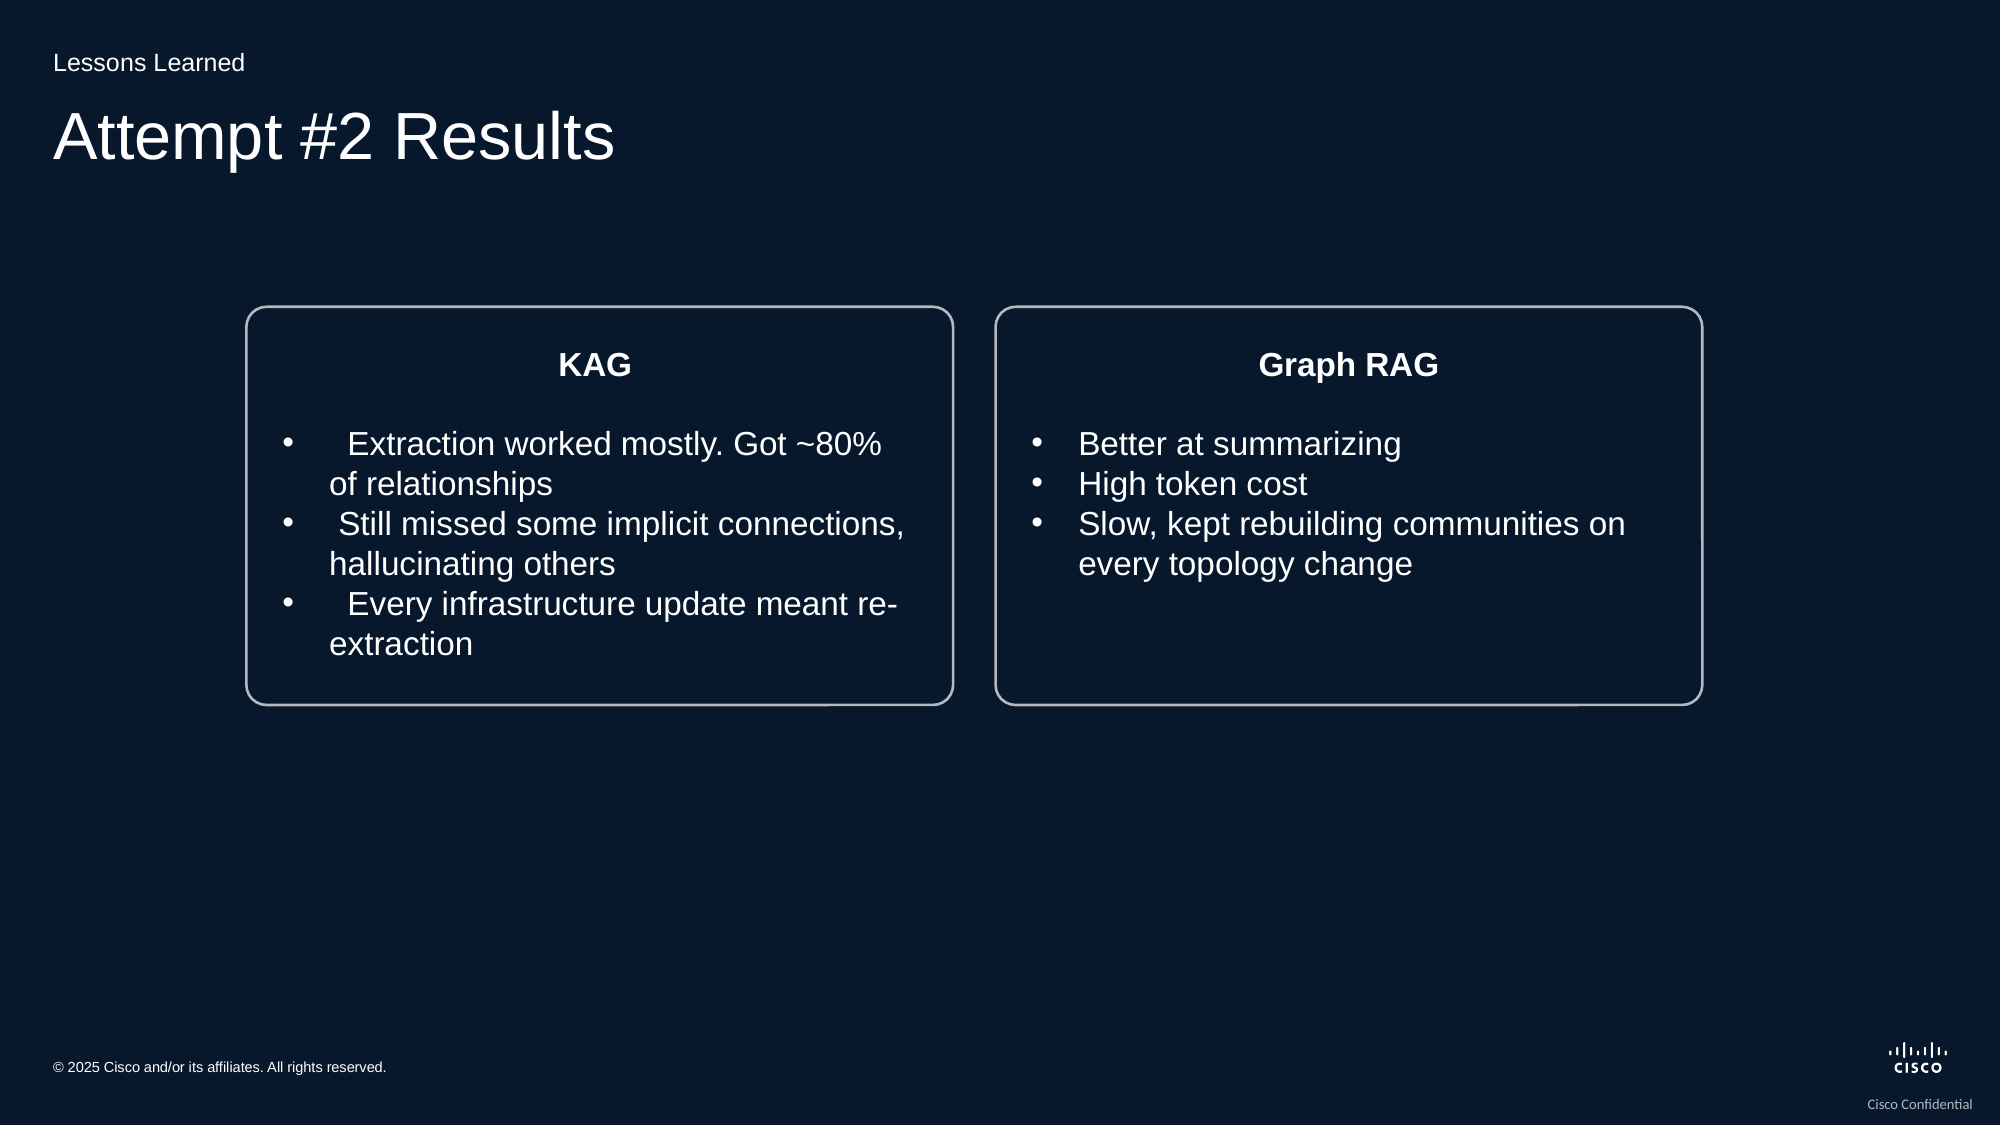

Lessons Learned
# Attempt #2 Results
KAG

  Extraction worked mostly. Got ~80% of relationships
 Still missed some implicit connections, hallucinating others
  Every infrastructure update meant re-extraction

Graph RAG

Better at summarizing
High token cost
Slow, kept rebuilding communities on every topology change